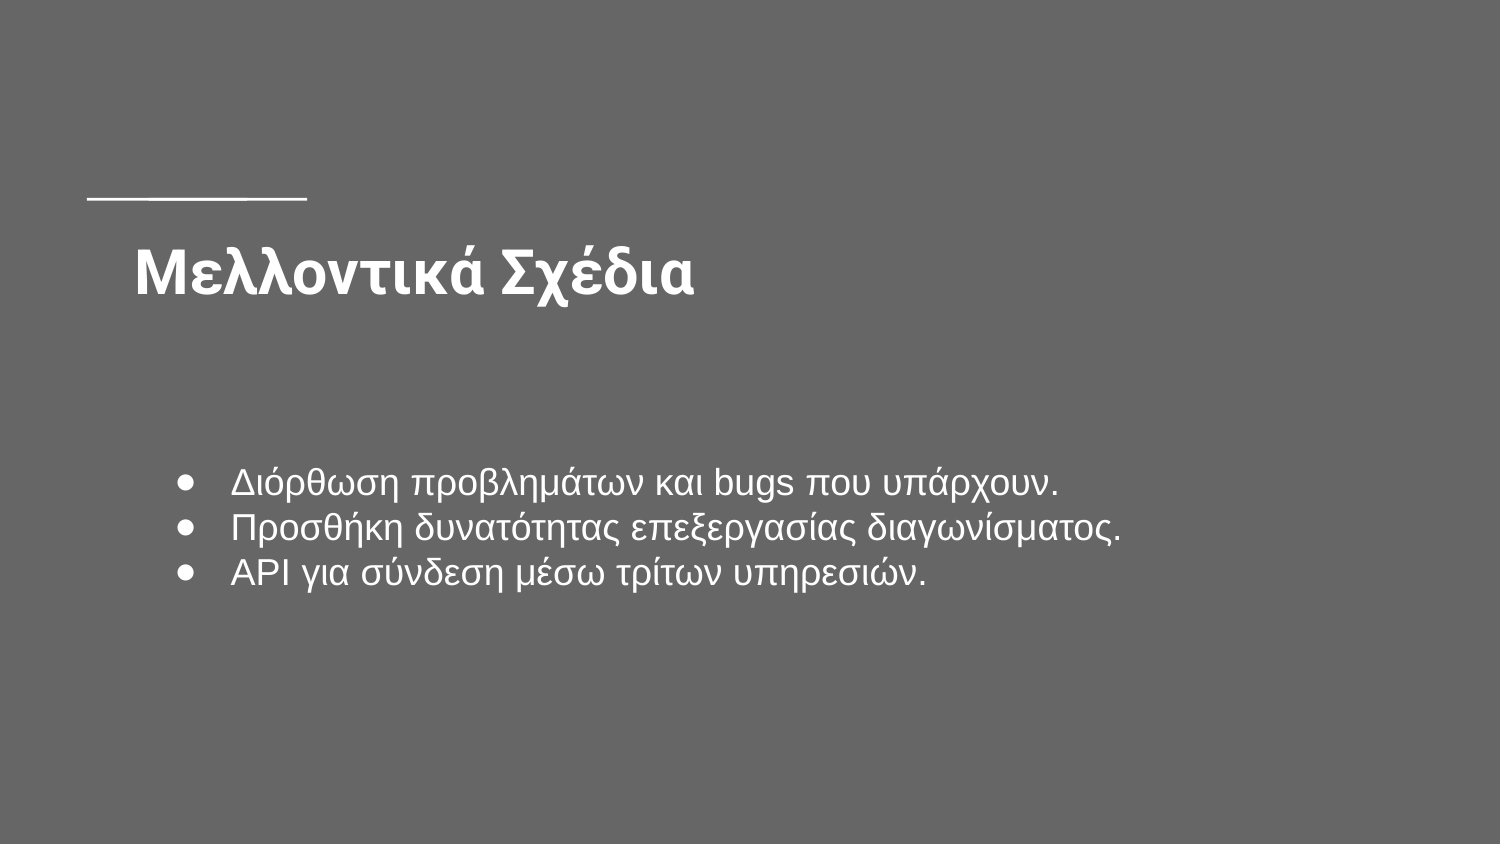

# Μελλοντικά Σχέδια
Διόρθωση προβλημάτων και bugs που υπάρχουν.
Προσθήκη δυνατότητας επεξεργασίας διαγωνίσματος.
API για σύνδεση μέσω τρίτων υπηρεσιών.